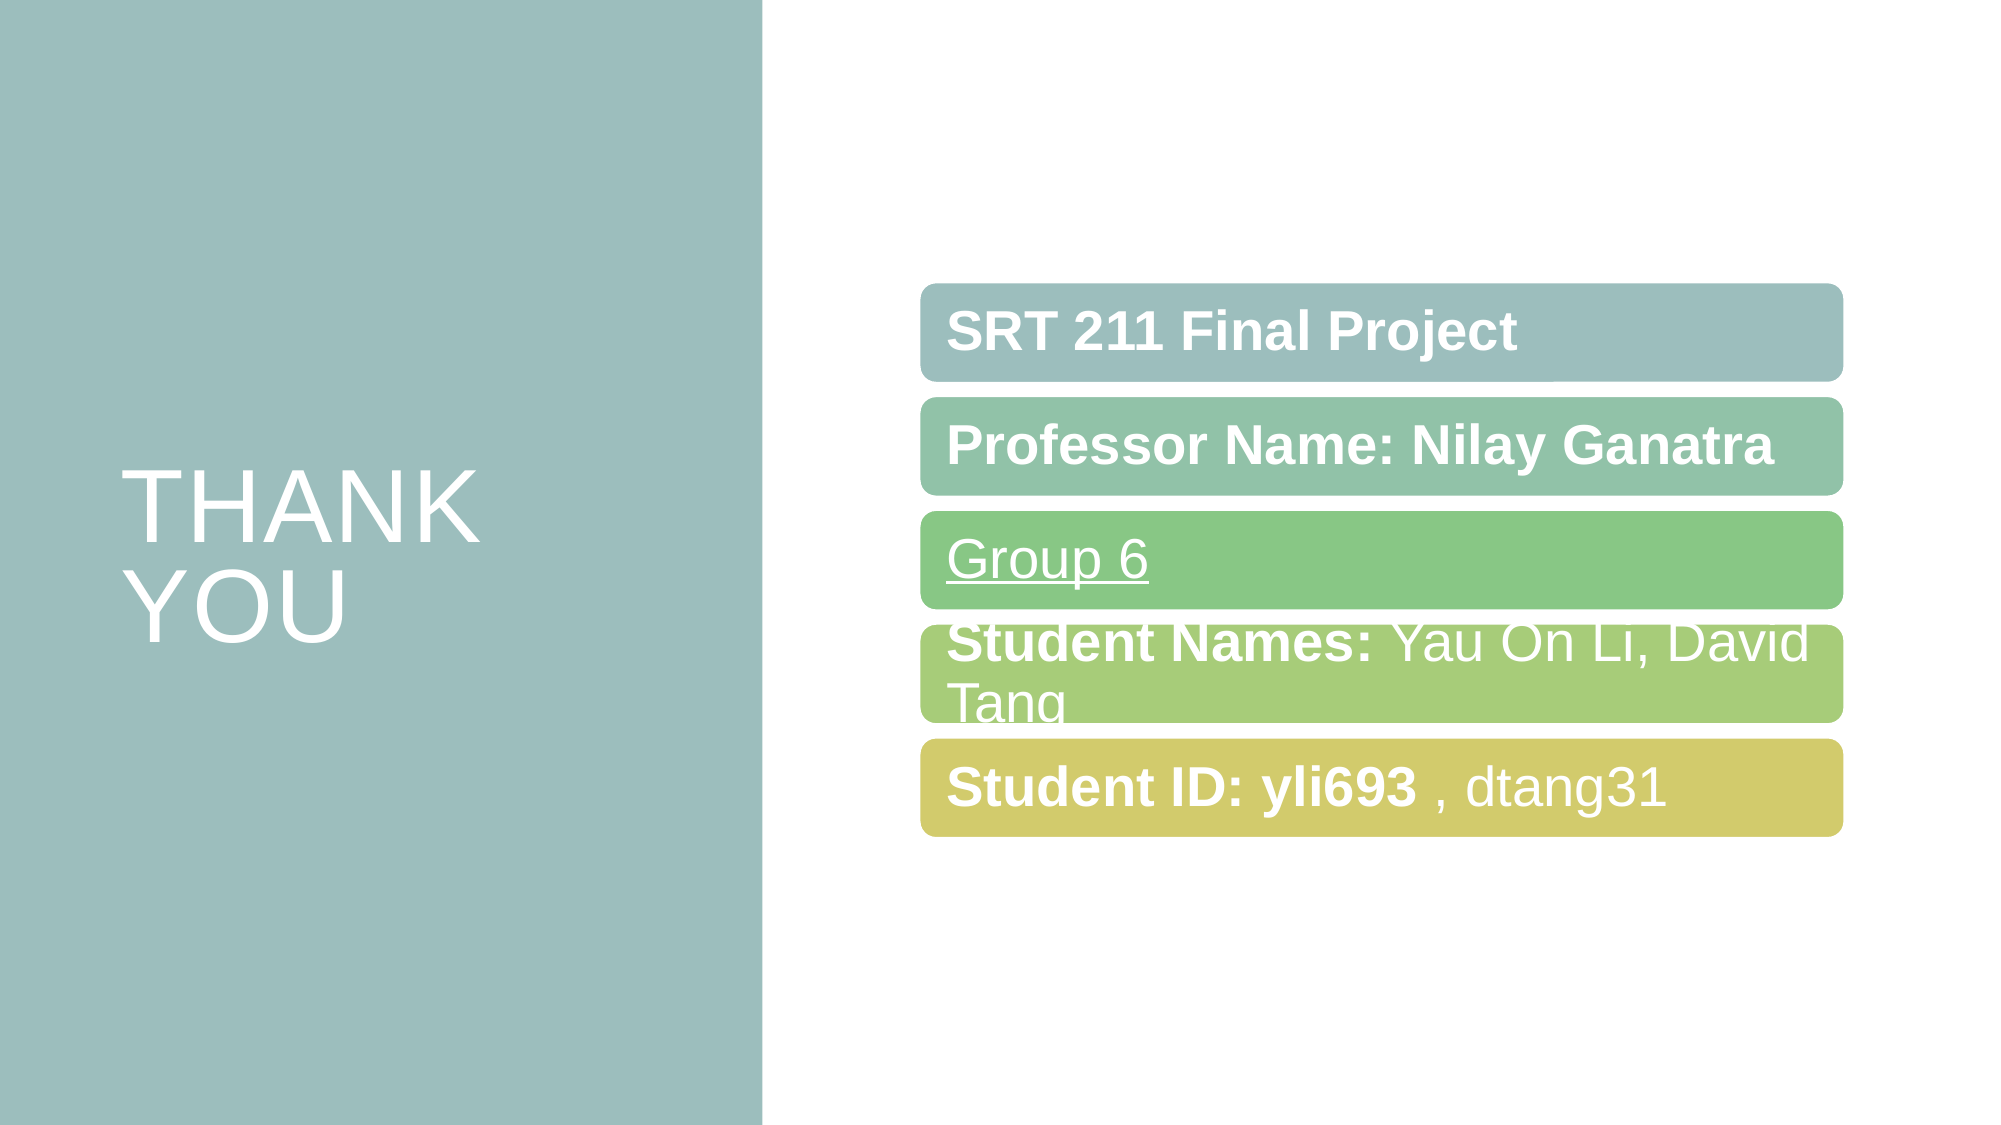

# Thank You
SRT 211 Final Project
Professor Name: Nilay Ganatra
Group 6
Student Names: Yau On Li, David Tang
Student ID: yli693 , dtang31